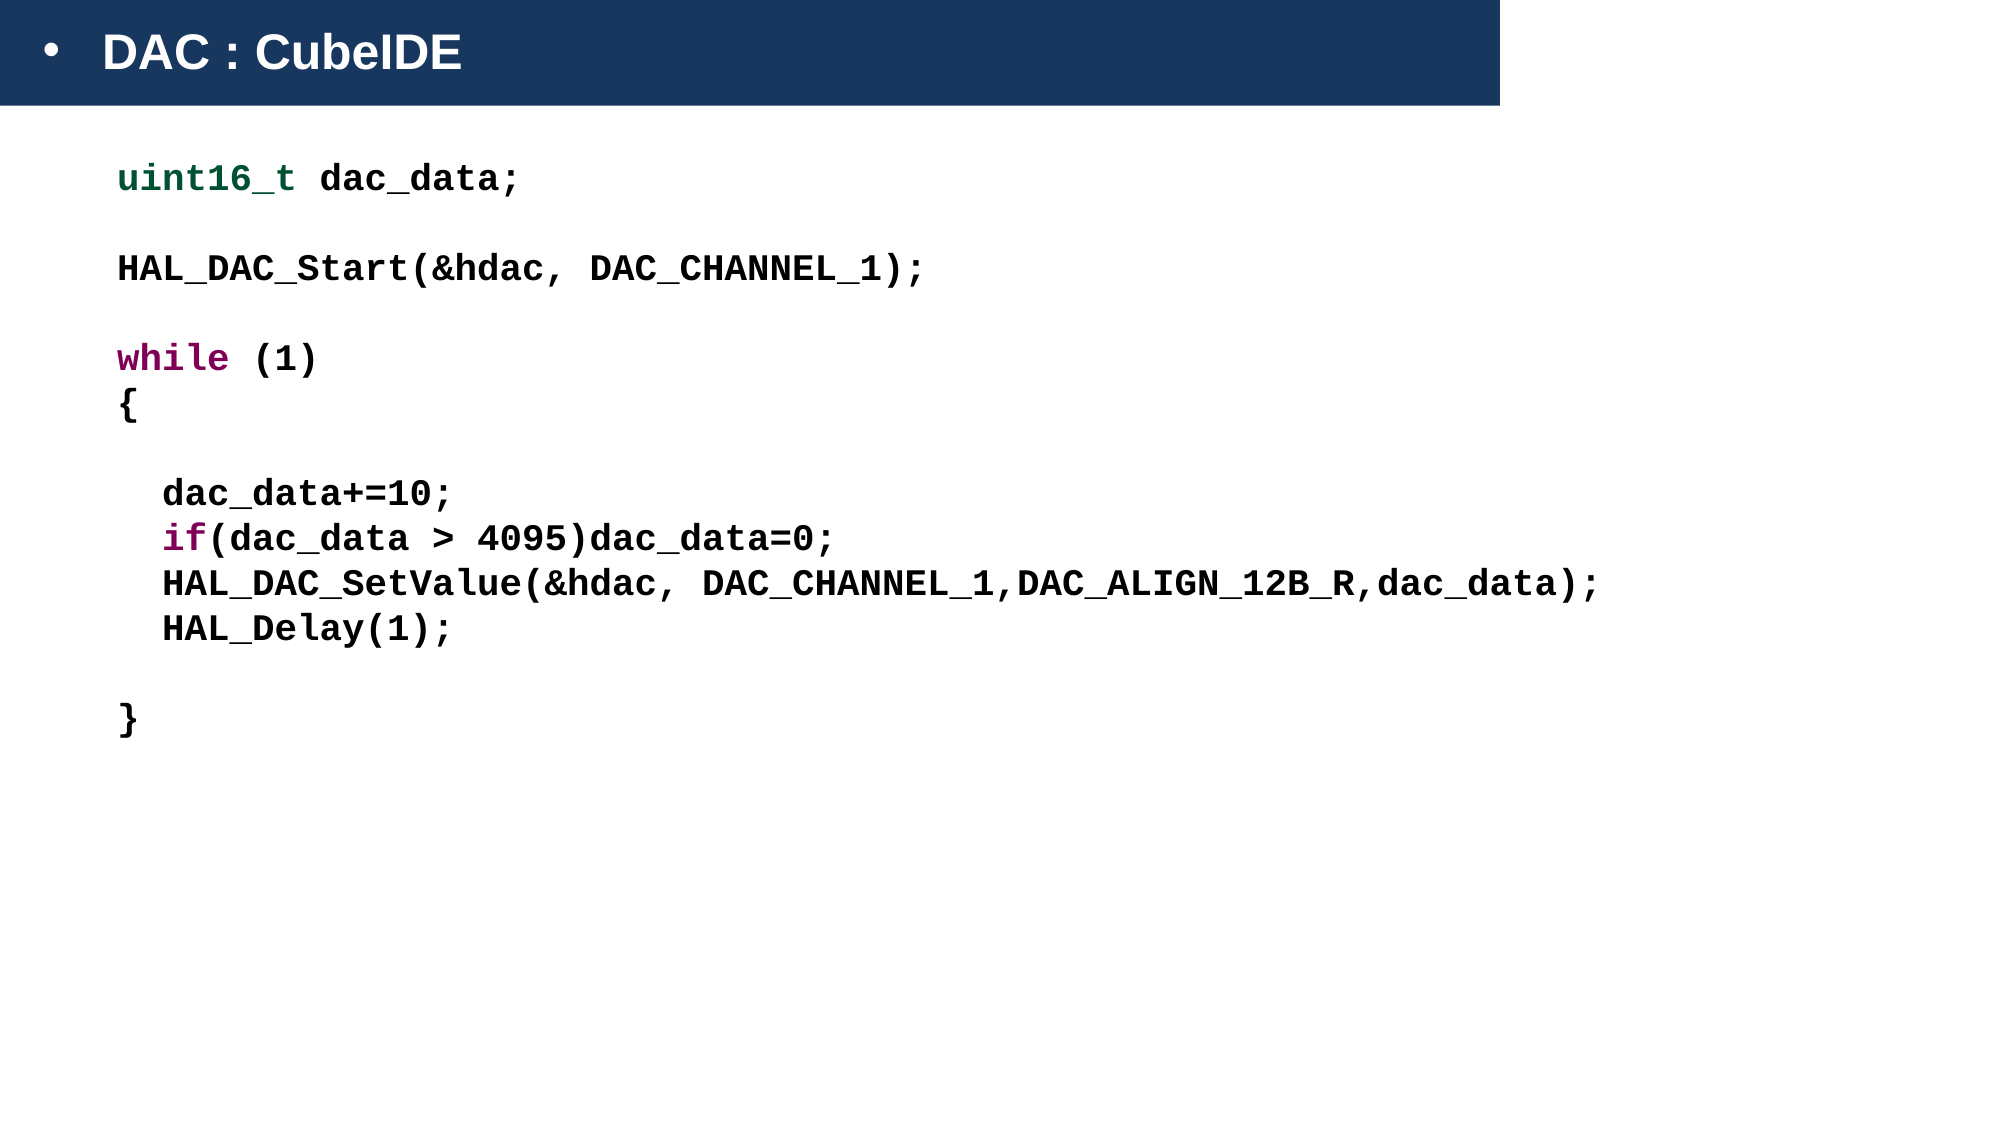

DAC : CubeIDE
uint16_t dac_data;
HAL_DAC_Start(&hdac, DAC_CHANNEL_1);

while (1)
{

  dac_data+=10;
  if(dac_data > 4095)dac_data=0;
  HAL_DAC_SetValue(&hdac, DAC_CHANNEL_1,DAC_ALIGN_12B_R,dac_data);
  HAL_Delay(1);

}